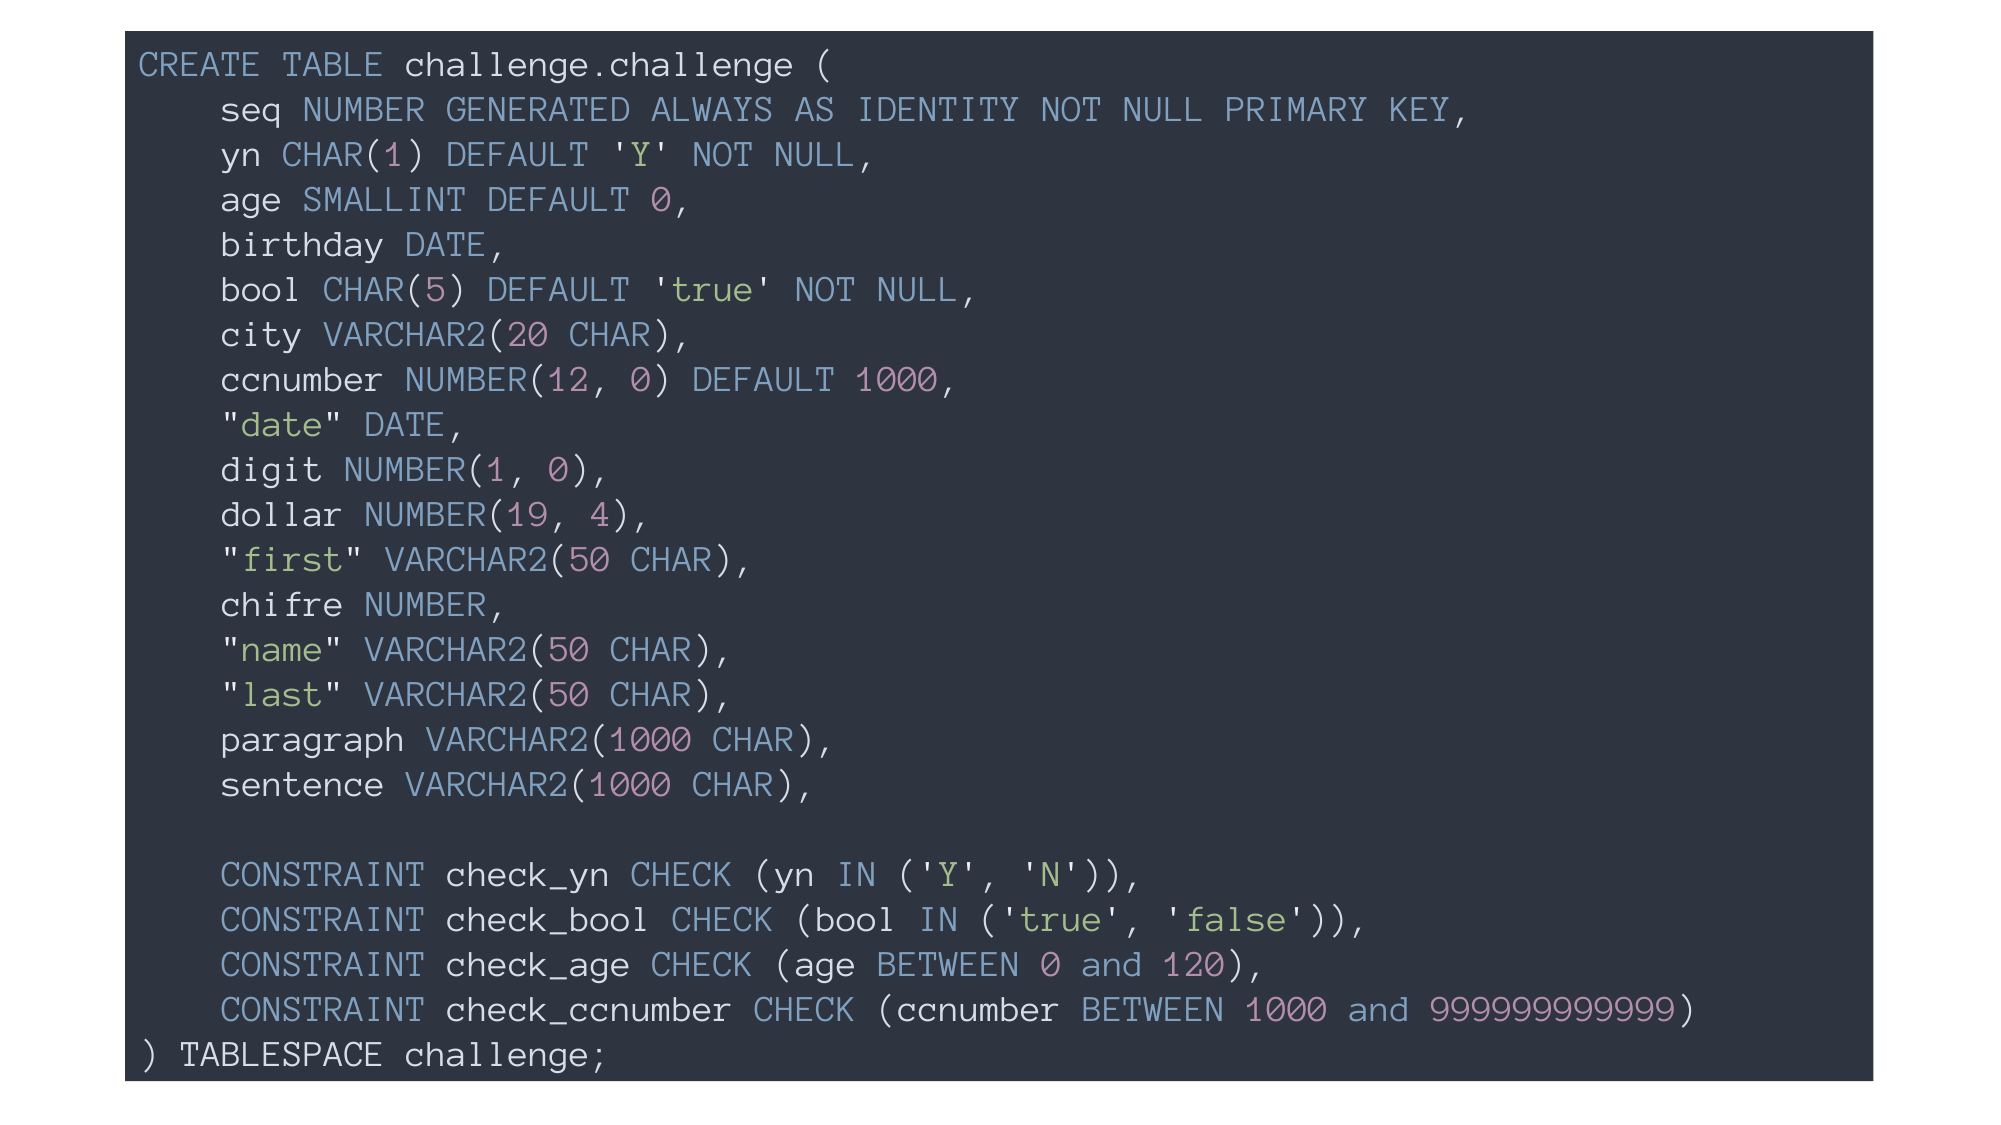

CREATE TABLE challenge.challenge (
    seq NUMBER GENERATED ALWAYS AS IDENTITY NOT NULL PRIMARY KEY,
    yn CHAR(1) DEFAULT 'Y' NOT NULL,
    age SMALLINT DEFAULT 0,
    birthday DATE,
    bool CHAR(5) DEFAULT 'true' NOT NULL,
    city VARCHAR2(20 CHAR),
    ccnumber NUMBER(12, 0) DEFAULT 1000,
    "date" DATE,
    digit NUMBER(1, 0),
    dollar NUMBER(19, 4),
    "first" VARCHAR2(50 CHAR),
    chifre NUMBER,
    "name" VARCHAR2(50 CHAR),
    "last" VARCHAR2(50 CHAR),
    paragraph VARCHAR2(1000 CHAR),
    sentence VARCHAR2(1000 CHAR),

    CONSTRAINT check_yn CHECK (yn IN ('Y', 'N')),
    CONSTRAINT check_bool CHECK (bool IN ('true', 'false')),
    CONSTRAINT check_age CHECK (age BETWEEN 0 and 120),
    CONSTRAINT check_ccnumber CHECK (ccnumber BETWEEN 1000 and 999999999999)
) TABLESPACE challenge;